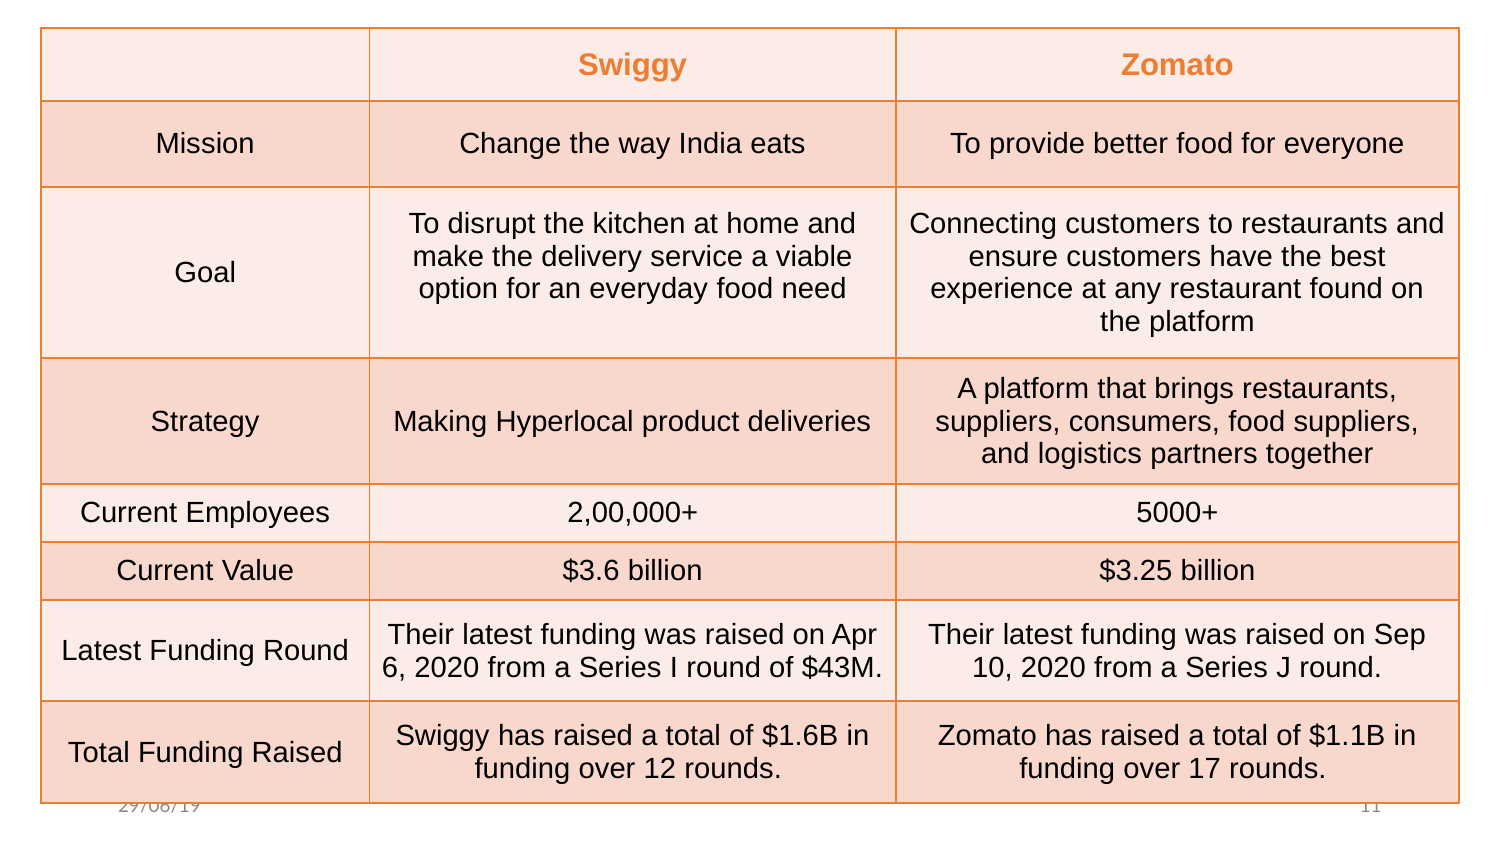

|  | Swiggy | Zomato |
| --- | --- | --- |
| Mission | Change the way India eats | To provide better food for everyone |
| Goal | To disrupt the kitchen at home and make the delivery service a viable option for an everyday food need | Connecting customers to restaurants and ensure customers have the best experience at any restaurant found on the platform |
| Strategy | Making Hyperlocal product deliveries | A platform that brings restaurants, suppliers, consumers, food suppliers, and logistics partners together |
| Current Employees | 2,00,000+ | 5000+ |
| Current Value | $3.6 billion | $3.25 billion |
| Latest Funding Round | Their latest funding was raised on Apr 6, 2020 from a Series I round of $43M. | Their latest funding was raised on Sep 10, 2020 from a Series J round. |
| Total Funding Raised | Swiggy has raised a total of $1.6B in funding over 12 rounds. | Zomato has raised a total of $1.1B in funding over 17 rounds. |
29/06/19
11